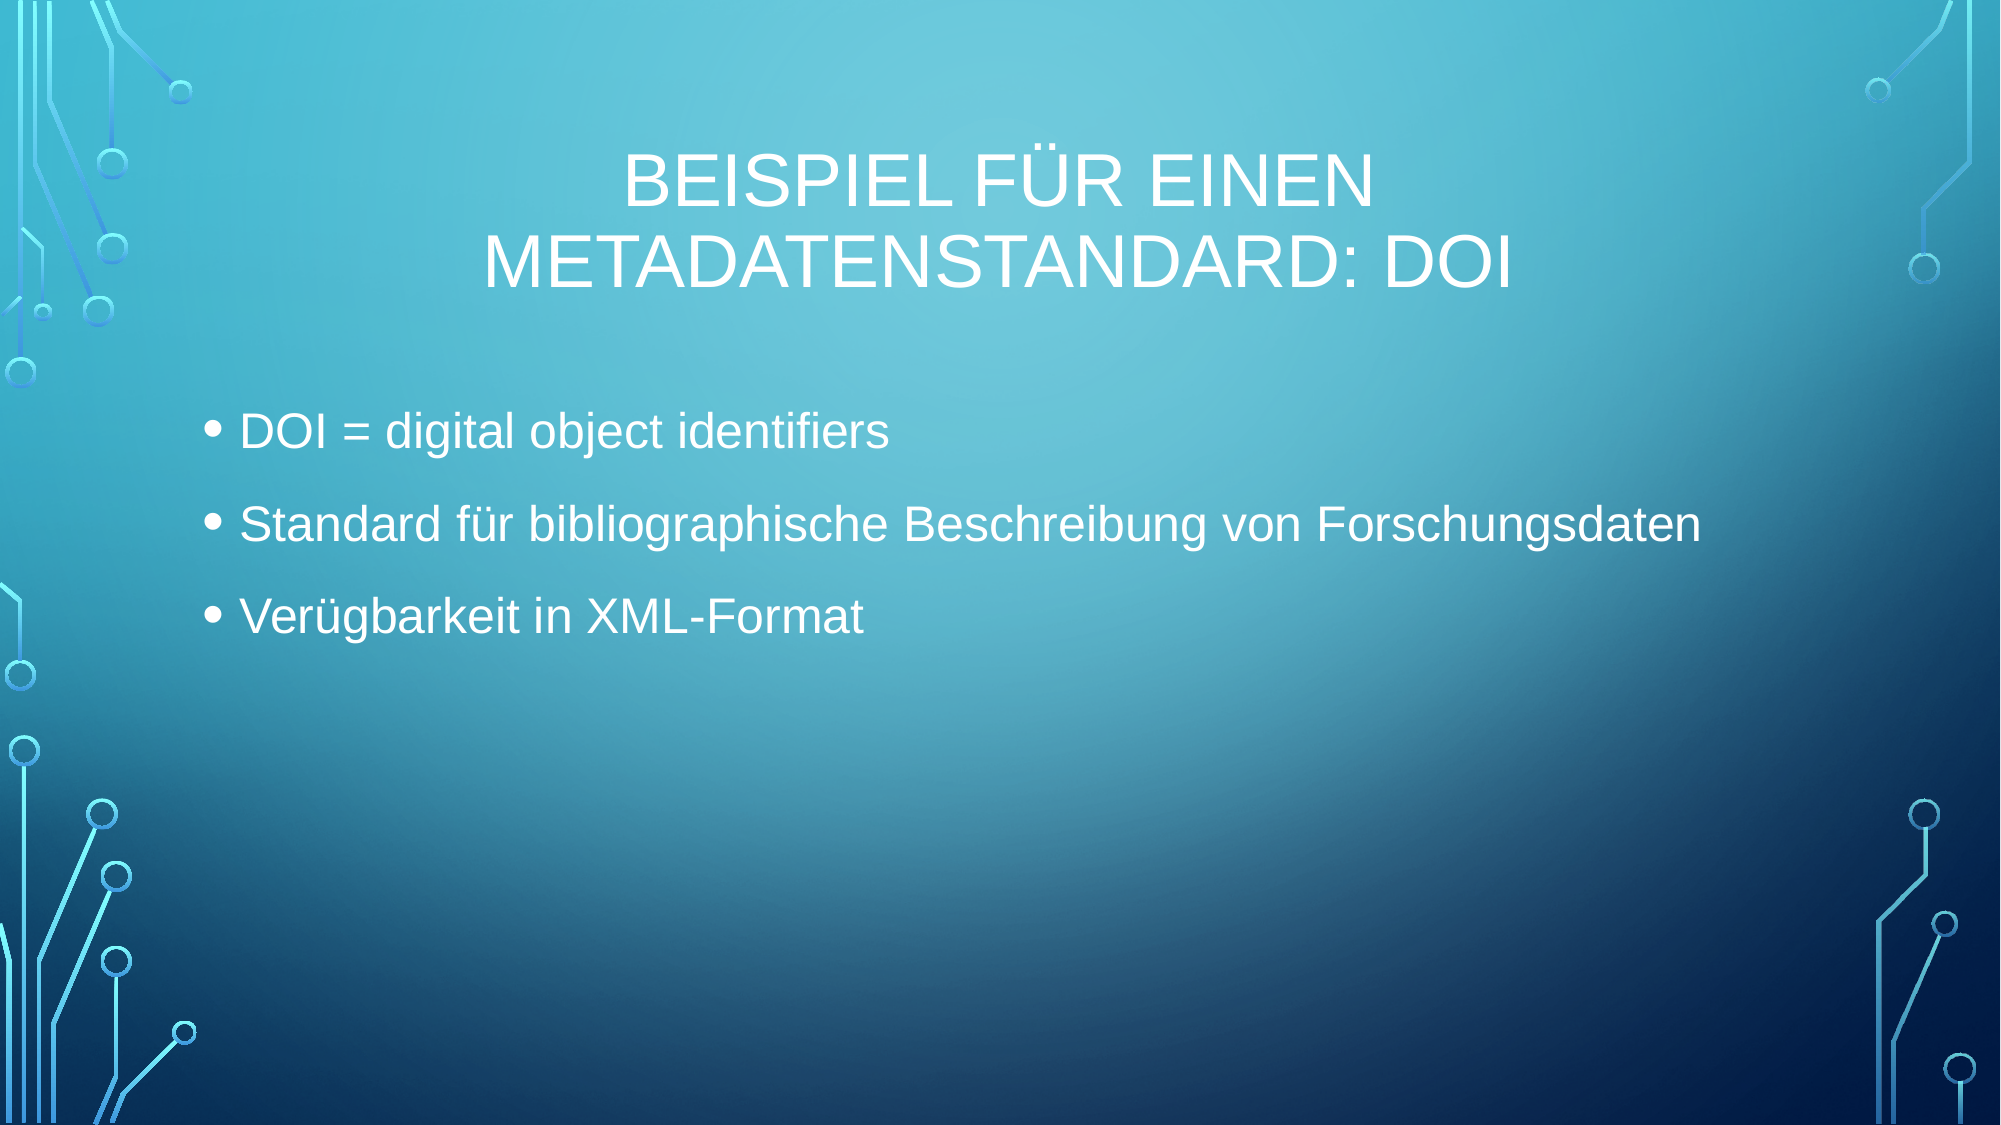

# Beispiel für einen metadatenstandard: DOI

DOI = digital object identifiers
Standard für bibliographische Beschreibung von Forschungsdaten
Verügbarkeit in XML-Format